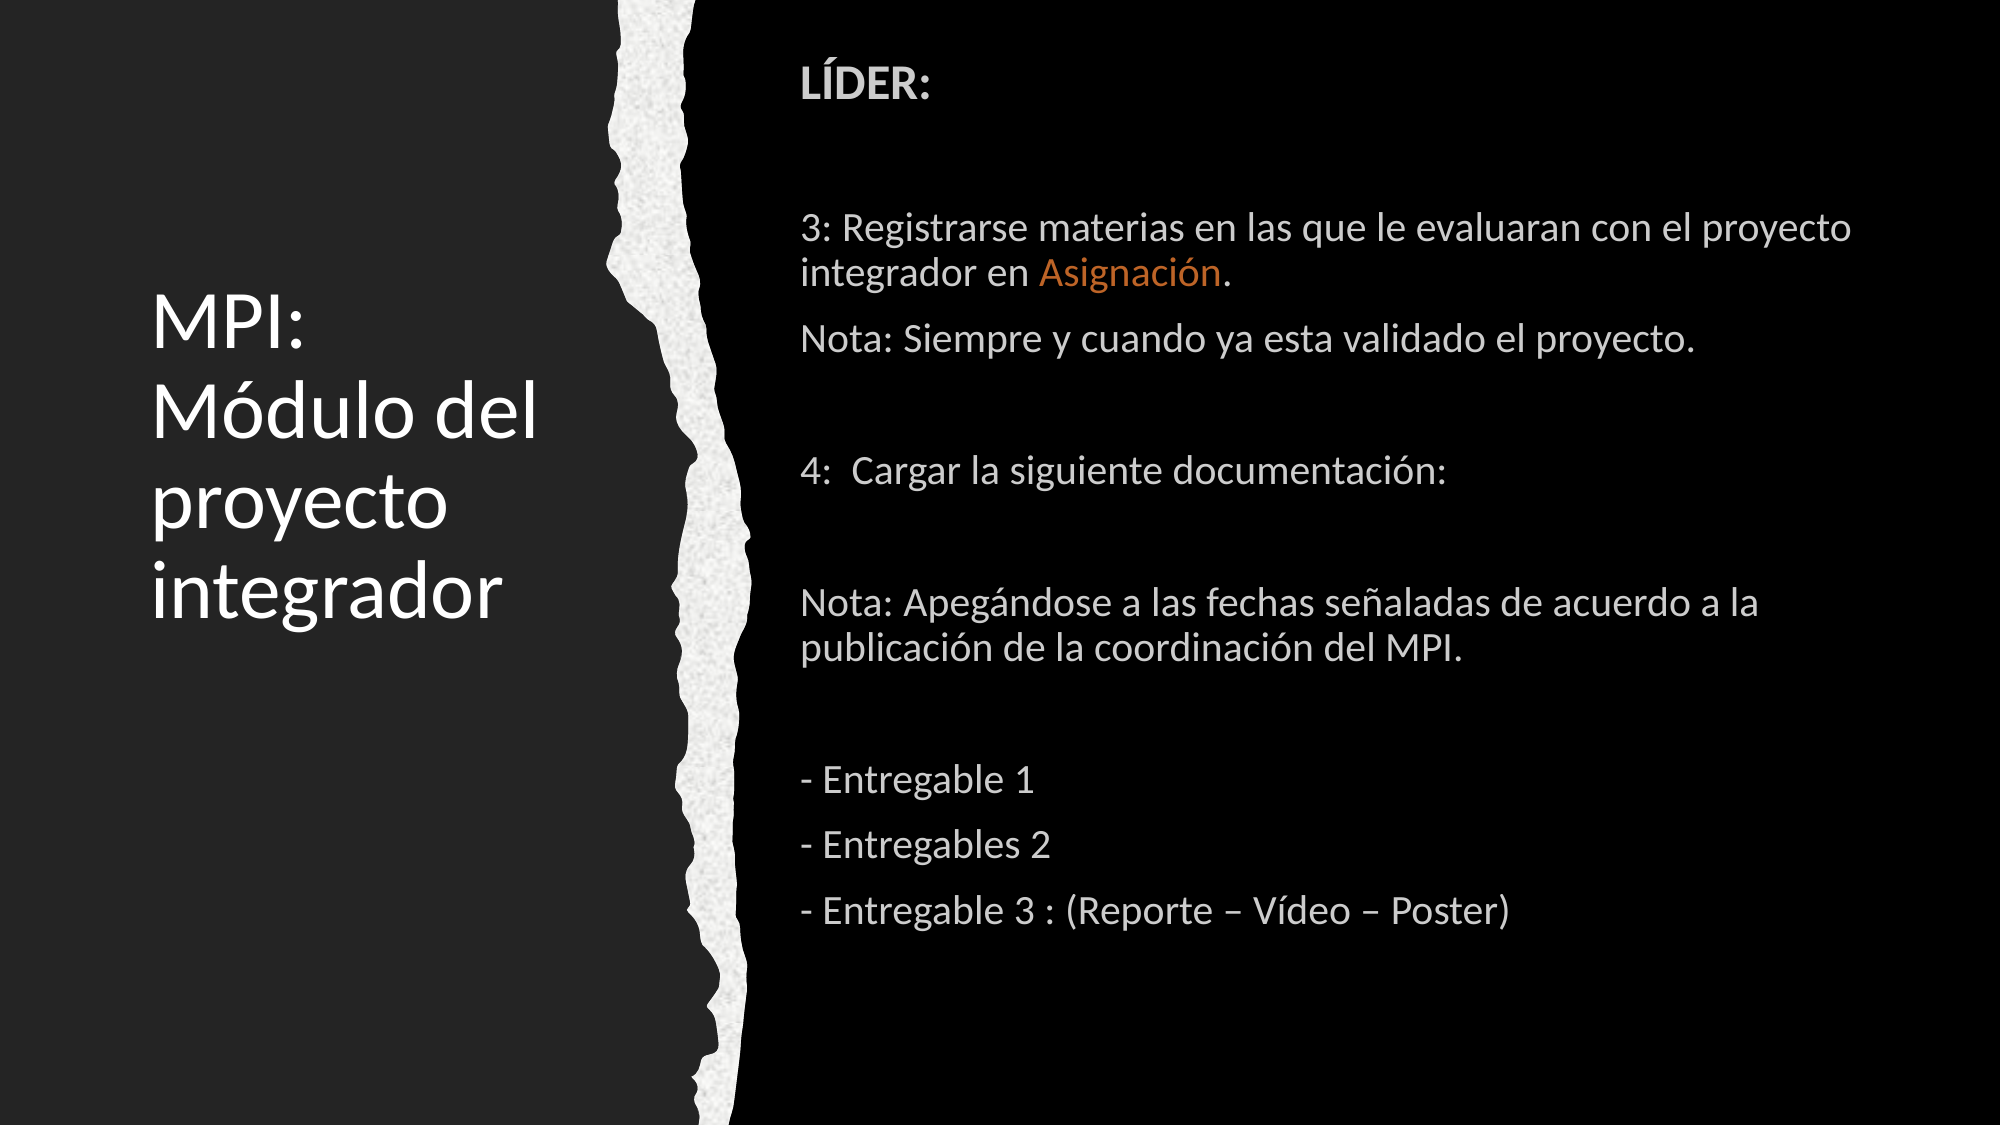

LÍDER:

3: Registrarse materias en las que le evaluaran con el proyecto integrador en Asignación.
Nota: Siempre y cuando ya esta validado el proyecto.

4:  Cargar la siguiente documentación:

Nota: Apegándose a las fechas señaladas de acuerdo a la publicación de la coordinación del MPI.

- Entregable 1
- Entregables 2
- Entregable 3 : (Reporte – Vídeo – Poster)

# MPI: Módulo del proyecto integrador